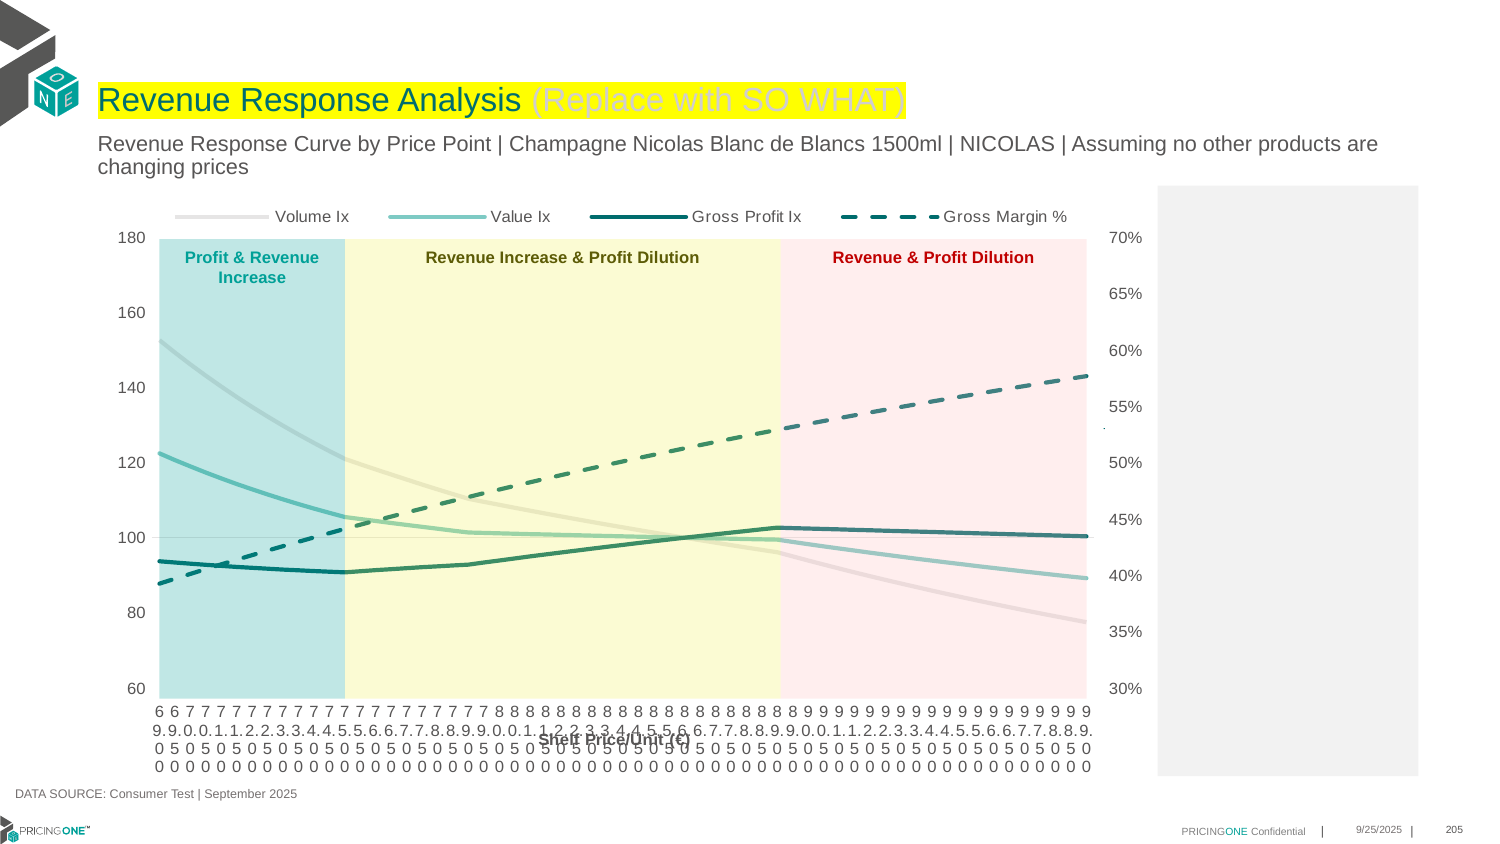

# Revenue Response Analysis (Replace with SO WHAT)

Revenue Response Curve by Price Point | Champagne Nicolas Blanc de Blancs 1500ml | NICOLAS | Assuming no other products are changing prices

### Chart:

| Category | Volume Ix | Value Ix | Gross Profit Ix | Gross Margin % |
|---|---|---|---|---|
| 69.00 | 152.56959463854315 | 122.4494590294829 | 93.73937687084349 | 0.39257391304347844 |
| 69.50 | 149.27026839026362 | 120.66812008689054 | 93.40514013562172 | 0.39694388489208643 |
| 70.00 | 146.1156163243651 | 118.966287161664 | 93.08823762400851 | 0.40125142857142865 |
| 70.50 | 143.09747618273317 | 117.33978417522827 | 92.78829898024621 | 0.40549787234042556 |
| 71.00 | 140.20821899678631 | 115.78468620568646 | 92.50493542154534 | 0.4096845070422537 |
| 71.50 | 137.4407090266949 | 114.29730161890035 | 92.23774309325617 | 0.4138125874125876 |
| 72.00 | 134.78826719995524 | 112.87415573835437 | 91.98630608618693 | 0.4178833333333335 |
| 72.50 | 132.2446376937102 | 111.51197589572143 | 91.75019914715537 | 0.4218979310344828 |
| 73.00 | 129.80395734648263 | 110.20767772262776 | 91.52899011070039 | 0.4258575342465755 |
| 73.50 | 127.46072762095002 | 108.95835256029748 | 91.32224207712648 | 0.4297632653061226 |
| 74.00 | 125.20978887076495 | 107.76125587787966 | 91.12951535963761 | 0.4336162162162163 |
| 74.50 | 123.04629669187268 | 106.61379660259354 | 90.95036922118848 | 0.43741744966442964 |
| 75.00 | 120.96570016279206 | 105.51352727562072 | 90.78436341979153 | 0.4411680000000001 |
| 75.50 | 119.55501490561642 | 104.97712924920476 | 91.08152901595645 | 0.4448688741721855 |
| 76.00 | 118.16964804864531 | 104.44673834366624 | 91.3662729389444 | 0.4485210526315791 |
| 76.50 | 116.80899663719417 | 103.92225863422821 | 91.63898357108617 | 0.4521254901960786 |
| 77.00 | 115.47247575612903 | 103.40359636984205 | 91.90003629911251 | 0.455683116883117 |
| 77.50 | 114.15951786714409 | 102.89065989844521 | 92.14979400214065 | 0.45919483870967753 |
| 78.00 | 112.86957217585024 | 102.38335959623718 | 92.38860751896702 | 0.46266153846153857 |
| 78.50 | 111.6021040269533 | 101.88160780060898 | 92.61681609560412 | 0.46608407643312116 |
| 79.00 | 110.35659432591135 | 101.38531874638292 | 92.83474781393568 | 0.4694632911392406 |
| 79.50 | 109.54677330357462 | 101.27742765377943 | 93.39588220328255 | 0.47280000000000016 |
| 80.00 | 108.74863565404095 | 101.17100226454592 | 93.94874149050644 | 0.4760950000000002 |
| 80.50 | 107.9619387864351 | 101.06601895031875 | 94.49351085374221 | 0.4793490683229815 |
| 81.00 | 107.18644651461553 | 100.9624544835427 | 95.03037014454605 | 0.4825629629629631 |
| 81.50 | 106.42192884825565 | 100.86028602530371 | 95.55949406348284 | 0.48573742331288355 |
| 82.00 | 105.66816179204754 | 100.75949111363632 | 96.08105232888352 | 0.4888731707317075 |
| 82.50 | 104.92492715268982 | 100.66004765230619 | 96.5952098391047 | 0.49197090909090924 |
| 83.00 | 104.1920123533254 | 100.56193390006534 | 97.10212682859783 | 0.4950313253012049 |
| 83.50 | 103.4692102551119 | 100.46512846037135 | 97.60195901807974 | 0.4980550898203594 |
| 84.00 | 102.75631898561947 | 100.36961027156472 | 98.09485775907866 | 0.5010428571428572 |
| 84.50 | 102.05314177376503 | 100.27535859749399 | 98.5809701731189 | 0.5039952662721894 |
| 85.00 | 101.35948679100022 | 100.18235301857523 | 99.0604392857834 | 0.5069129411764708 |
| 85.50 | 100.6751669984864 | 100.09057342327432 | 99.53340415589017 | 0.5097964912280702 |
| 86.00 | 100.0 | 100.0 | 100.0 | 0.5126465116279071 |
| 86.50 | 99.33380790032025 | 99.91061322938873 | 100.46035831245787 | 0.515463583815029 |
| 87.00 | 98.67641716886699 | 99.82239387697065 | 100.91460698116943 | 0.518248275862069 |
| 87.50 | 98.02765850836145 | 99.73532298619854 | 101.36287039929093 | 0.521001142857143 |
| 88.00 | 97.38736672829708 | 99.64938187182514 | 101.80526957301063 | 0.5237227272727274 |
| 88.50 | 96.75538062301568 | 99.5645521136147 | 102.24192222558732 | 0.5264135593220339 |
| 89.00 | 96.13154285418946 | 99.48081555036805 | 102.67294289779736 | 0.5290741573033708 |
| 89.50 | 95.01499211749672 | 98.87709751359534 | 102.55798544013703 | 0.531705027932961 |
| 90.00 | 93.92147239422303 | 98.28452034811231 | 102.44282283237096 | 0.5343066666666668 |
| 90.50 | 92.85031487376875 | 97.70278103239689 | 102.32750158685724 | 0.5368795580110498 |
| 91.00 | 91.80087516410198 | 97.13158687592015 | 102.2120650637679 | 0.539424175824176 |
| 91.50 | 90.77253222119651 | 96.57065508725837 | 102.09655365163451 | 0.5419409836065575 |
| 92.00 | 89.76468733275867 | 96.01971236311331 | 101.98100493672328 | 0.5444304347826088 |
| 92.50 | 88.7767631532286 | 95.47849449719344 | 101.86545386208972 | 0.5468929729729731 |
| 93.00 | 87.80820278722392 | 94.9467460079715 | 101.74993287710332 | 0.5493290322580646 |
| 93.50 | 86.85846891874617 | 94.42421978436319 | 101.63447207815149 | 0.5517390374331552 |
| 94.00 | 85.92704298362347 | 93.91067674841838 | 101.51909934117047 | 0.5541234042553193 |
| 94.50 | 85.01342438280297 | 93.40588553415438 | 101.40384044659021 | 0.5564825396825399 |
| 95.00 | 84.11712973424626 | 92.9096221817019 | 101.28871919722941 | 0.5588168421052633 |
| 95.50 | 83.2376921613074 | 92.4216698459719 | 101.17375752962911 | 0.5611267015706808 |
| 96.00 | 82.374660615594 | 91.94181851909129 | 101.05897561926712 | 0.5634125000000001 |
| 96.50 | 81.52759923243059 | 91.46986476588992 | 100.94439198006305 | 0.5656746113989638 |
| 97.00 | 80.69608671714661 | 91.00561147175834 | 100.83002355853993 | 0.5679134020618558 |
| 97.50 | 79.87971576052054 | 90.54886760223035 | 100.7158858229868 | 0.5701292307692308 |
| 98.00 | 79.07809248180227 | 90.09944797367507 | 100.60199284792853 | 0.572322448979592 |
| 98.50 | 78.29083589783374 | 89.65717303452107 | 100.48835739419368 | 0.5744934010152285 |
| 99.00 | 77.51757741686367 | 89.2218686564525 | 100.37499098483349 | 0.5766424242424244 |
Profit & Revenue Increase
Revenue Increase & Profit Dilution
Revenue & Profit Dilution

DATA SOURCE: Consumer Test | September 2025

9/25/2025
205